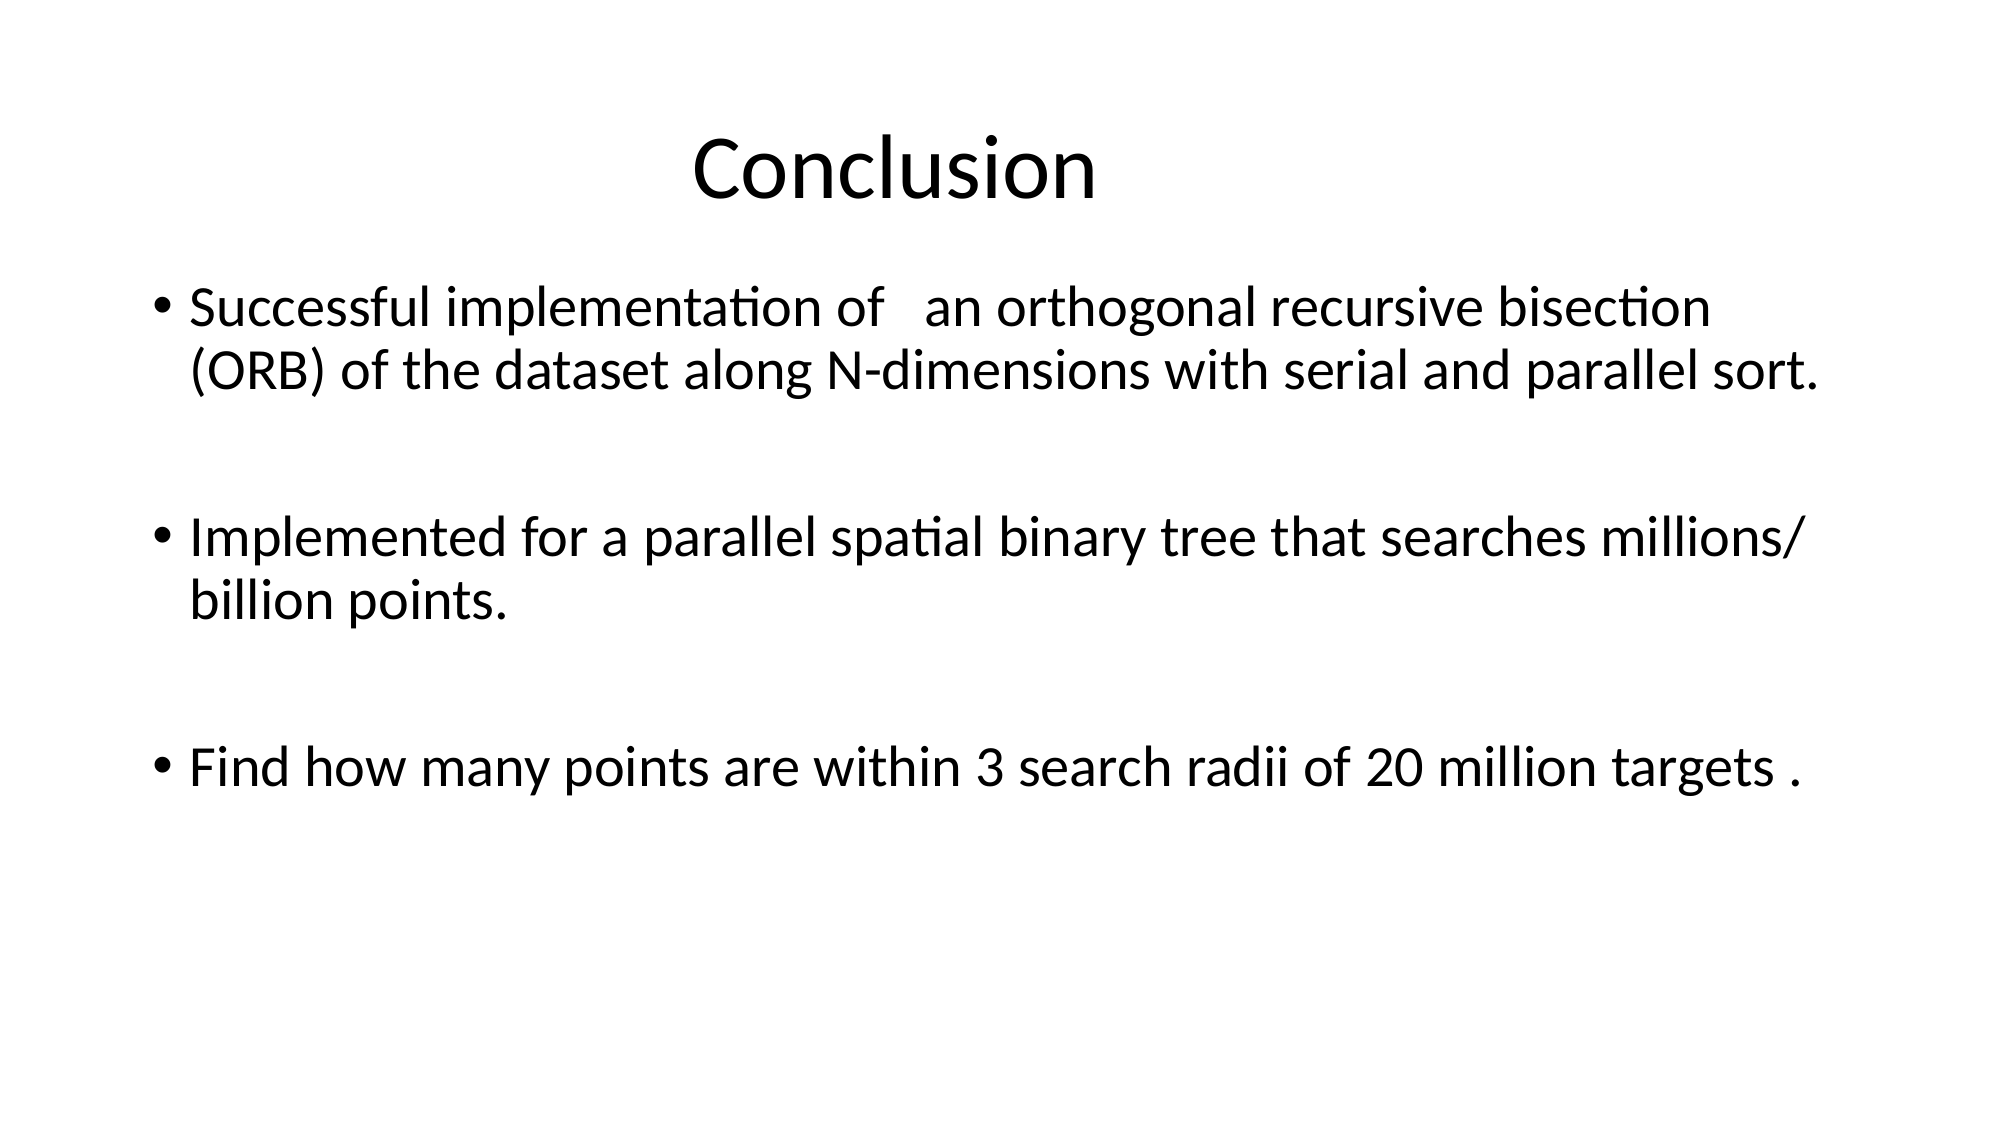

# Conclusion
Successful implementation of   an orthogonal recursive bisection (ORB) of the dataset along N-dimensions with serial and parallel sort.

Implemented for a parallel spatial binary tree that searches millions/ billion points.

Find how many points are within 3 search radii of 20 million targets .